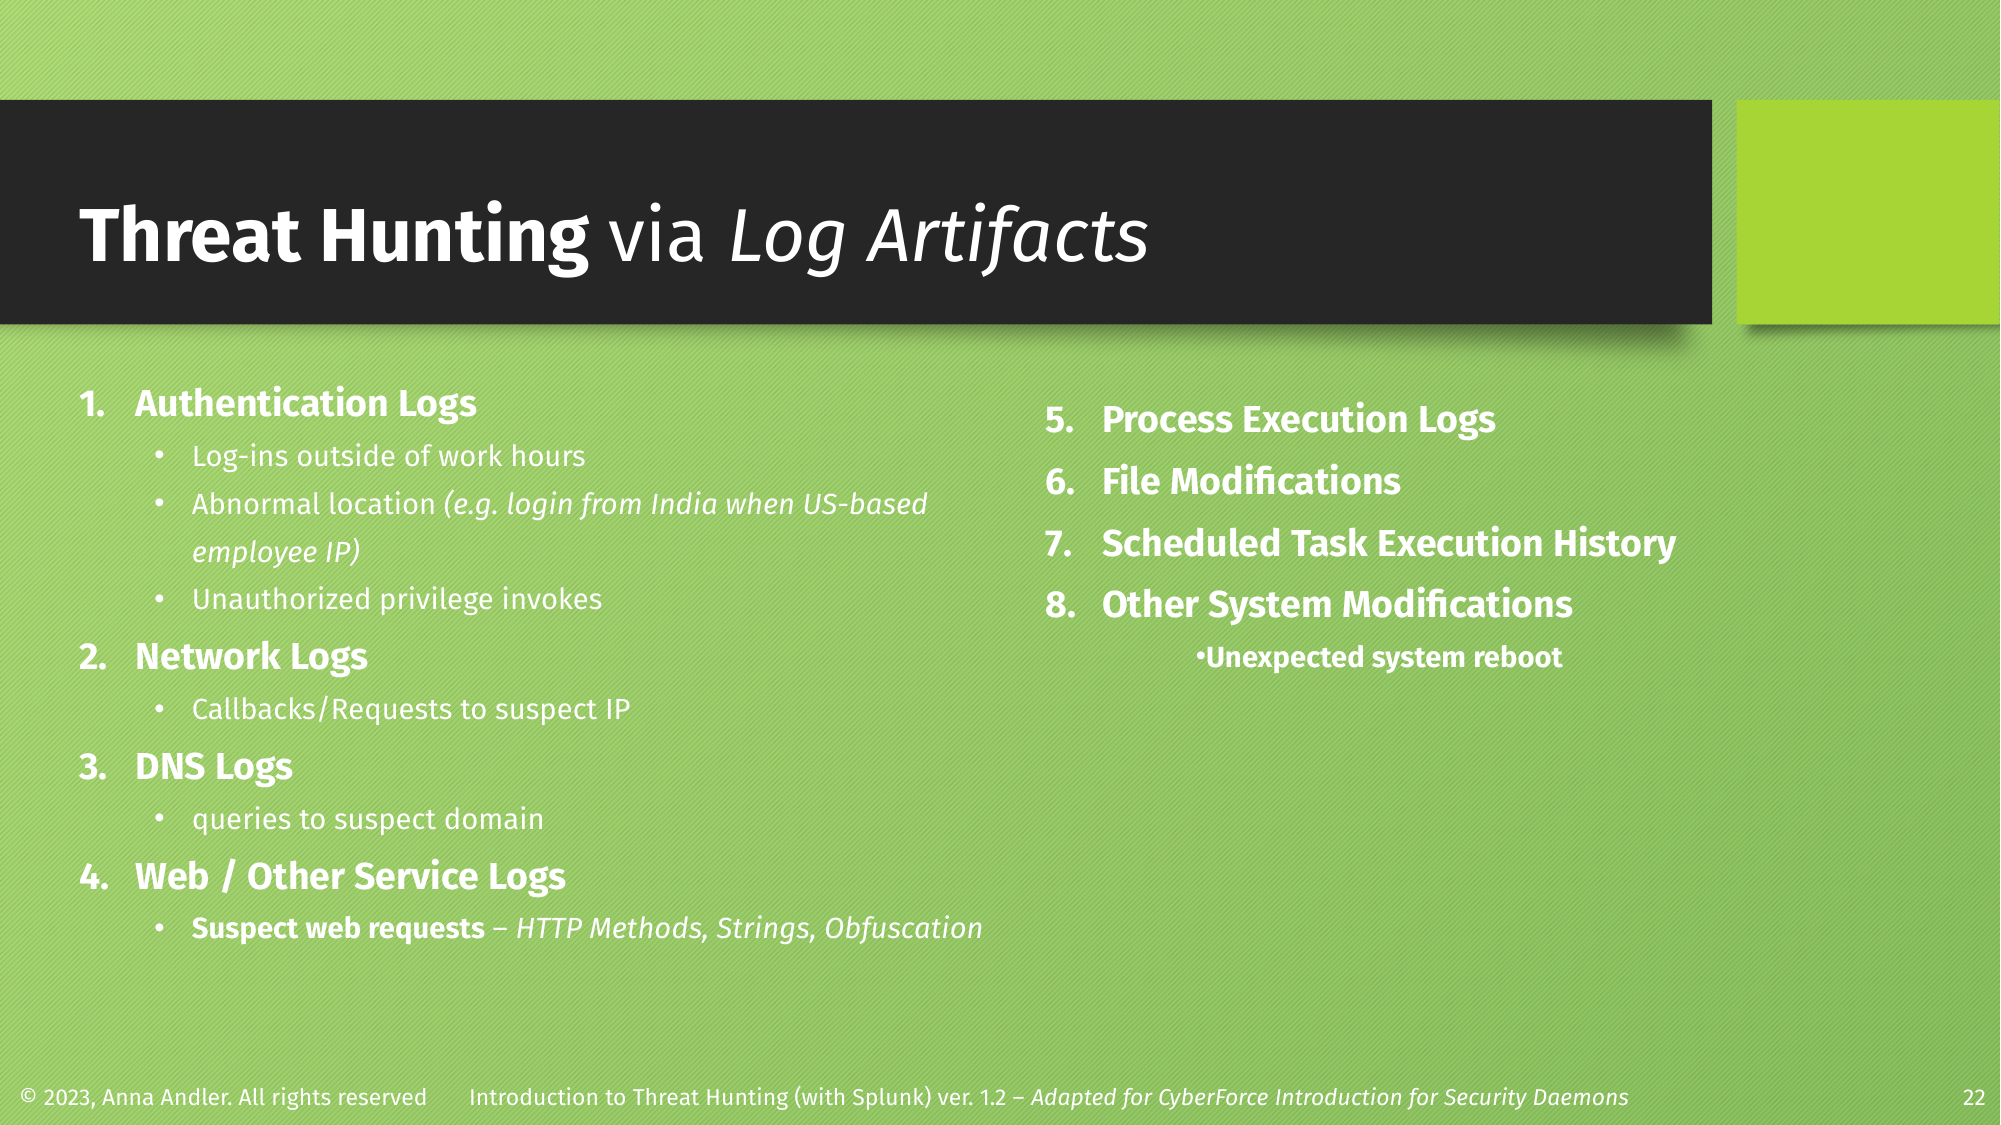

# Threat Hunting via Log Artifacts

Authentication Logs
Log-ins outside of work hours
Abnormal location (e.g. login from India when US-based employee IP)
Unauthorized privilege invokes
Network Logs
Callbacks/Requests to suspect IP
DNS Logs
queries to suspect domain
Web / Other Service Logs
Suspect web requests – HTTP Methods, Strings, Obfuscation

Process Execution Logs
File Modifications
Scheduled Task Execution History
Other System Modifications
Unexpected system reboot
© 2023, Anna Andler. All rights reserved	Introduction to Threat Hunting (with Splunk) ver. 1.2 – Adapted for CyberForce Introduction for Security Daemons		                        22